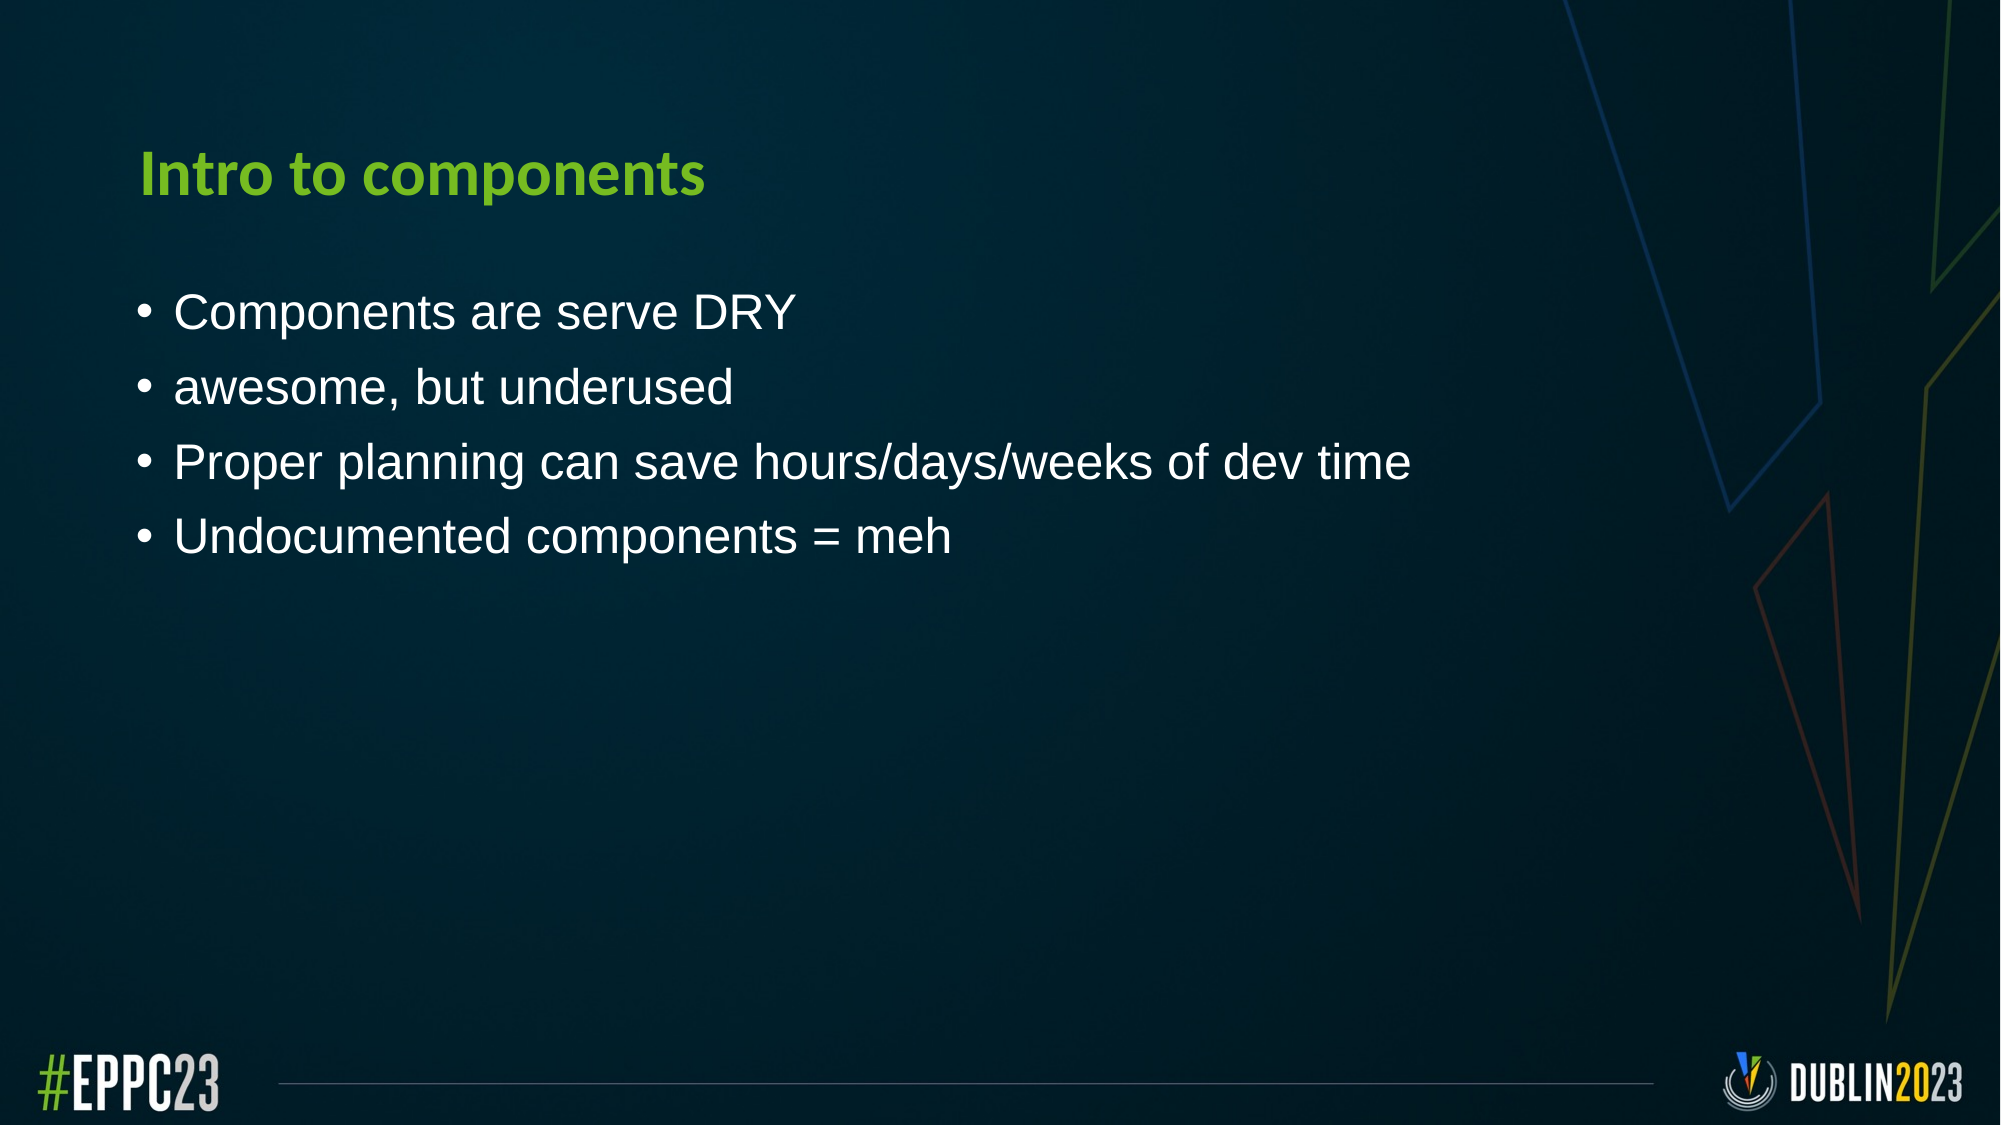

# Intro to components
Components are serve DRY
awesome, but underused
Proper planning can save hours/days/weeks of dev time
Undocumented components = meh